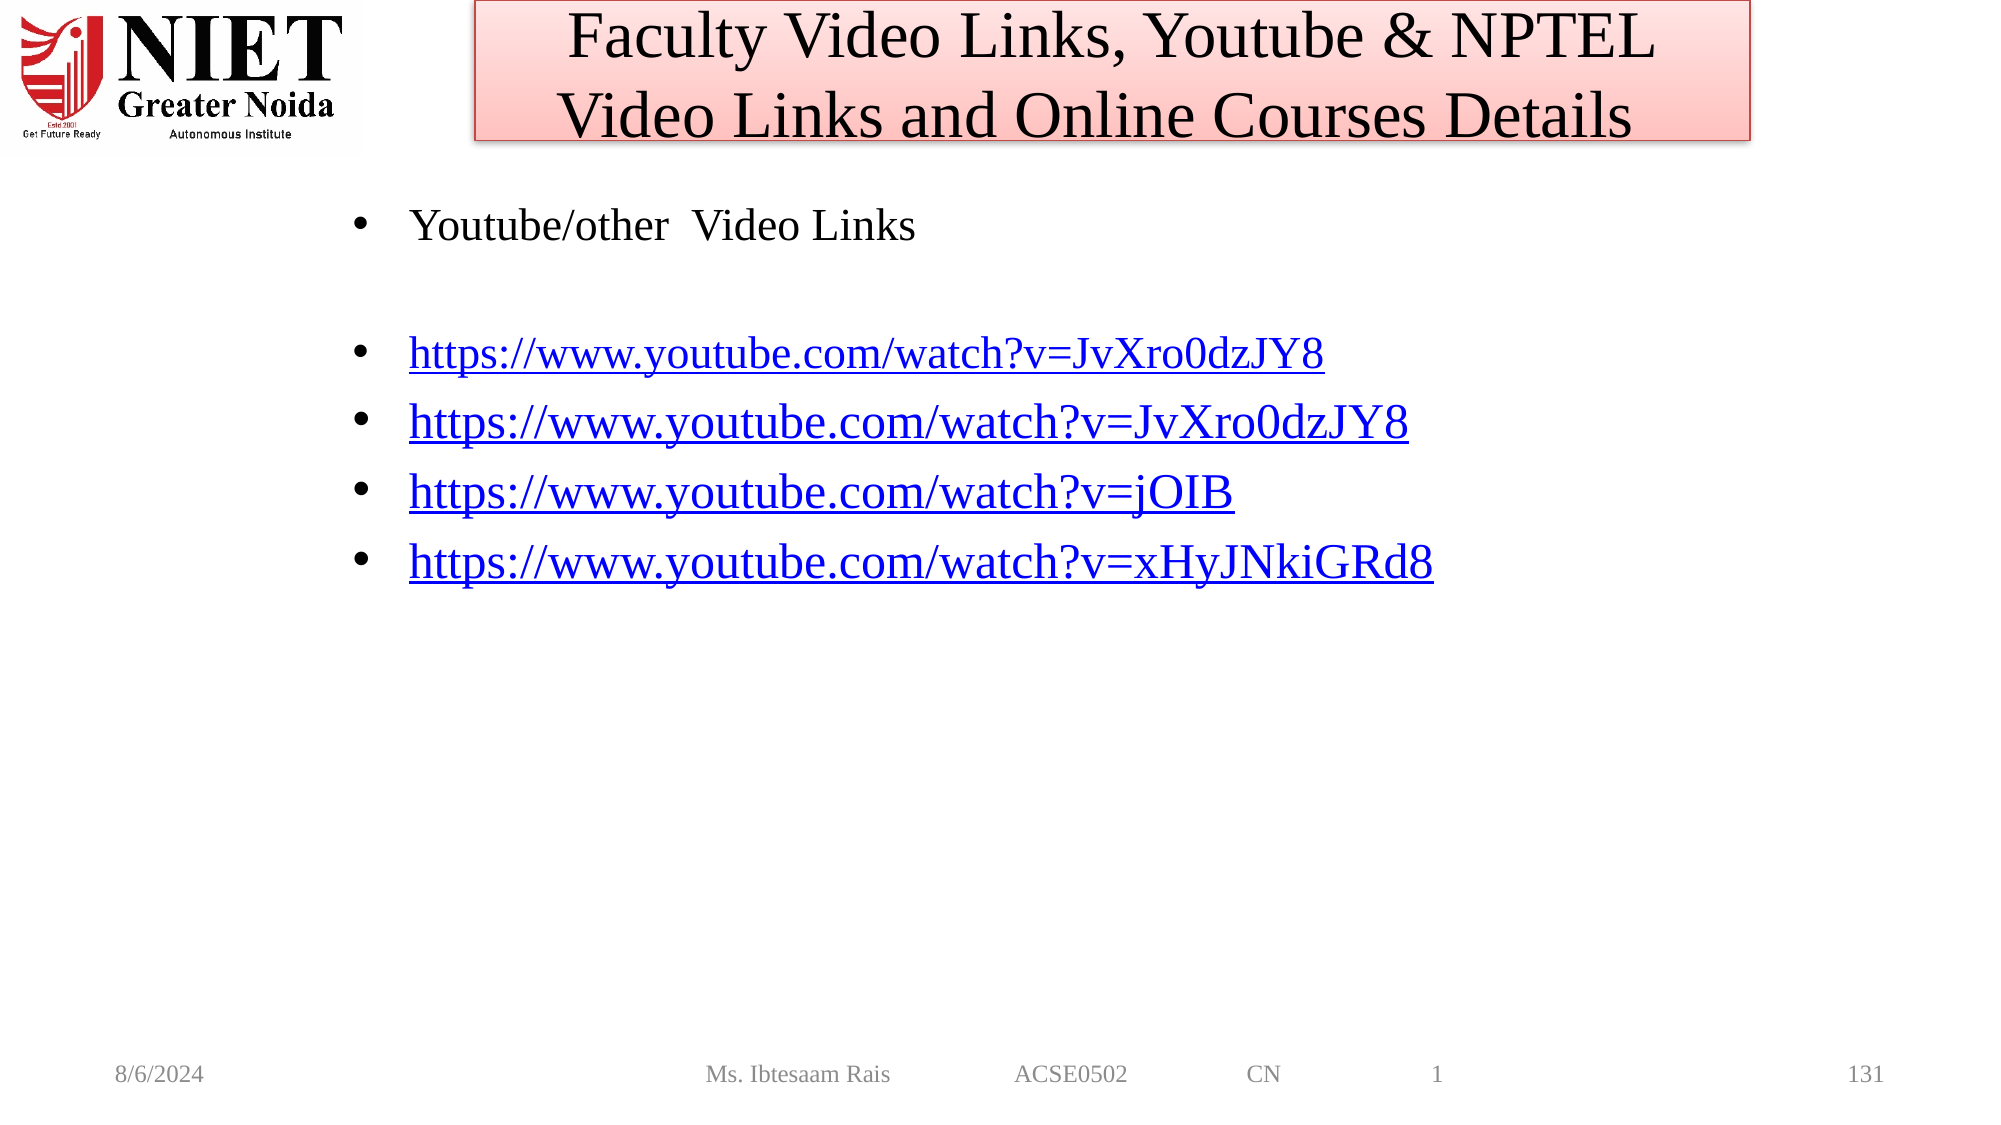

Faculty Video Links, Youtube & NPTEL Video Links and Online Courses Details
Youtube/other  Video Links

https://www.youtube.com/watch?v=JvXro0dzJY8
https://www.youtube.com/watch?v=JvXro0dzJY8
https://www.youtube.com/watch?v=jOIB
https://www.youtube.com/watch?v=xHyJNkiGRd8

8/6/2024
Ms. Ibtesaam Rais                    ACSE0502                   CN                        1
131